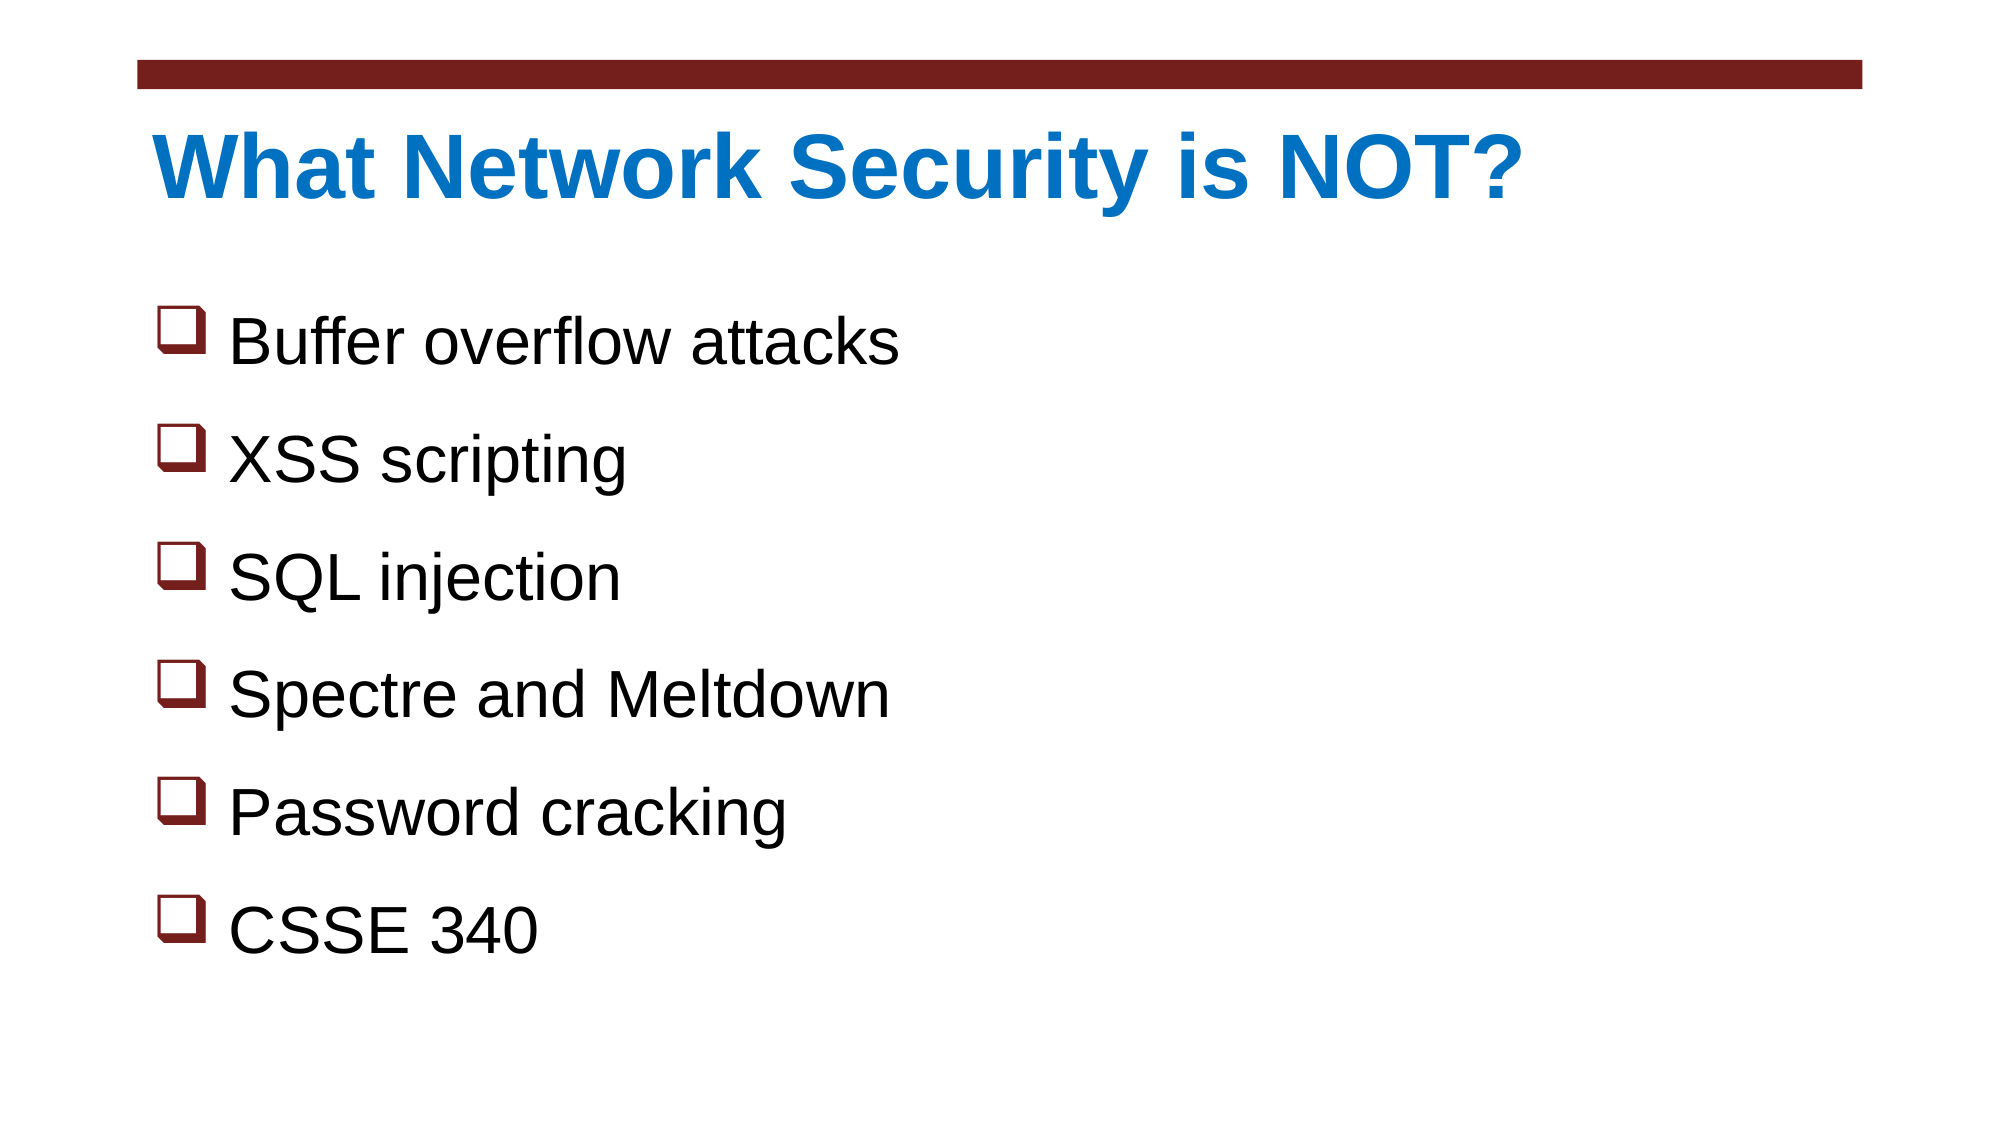

# What Network Security is NOT?
Buffer overflow attacks
XSS scripting
SQL injection
Spectre and Meltdown
Password cracking
CSSE 340